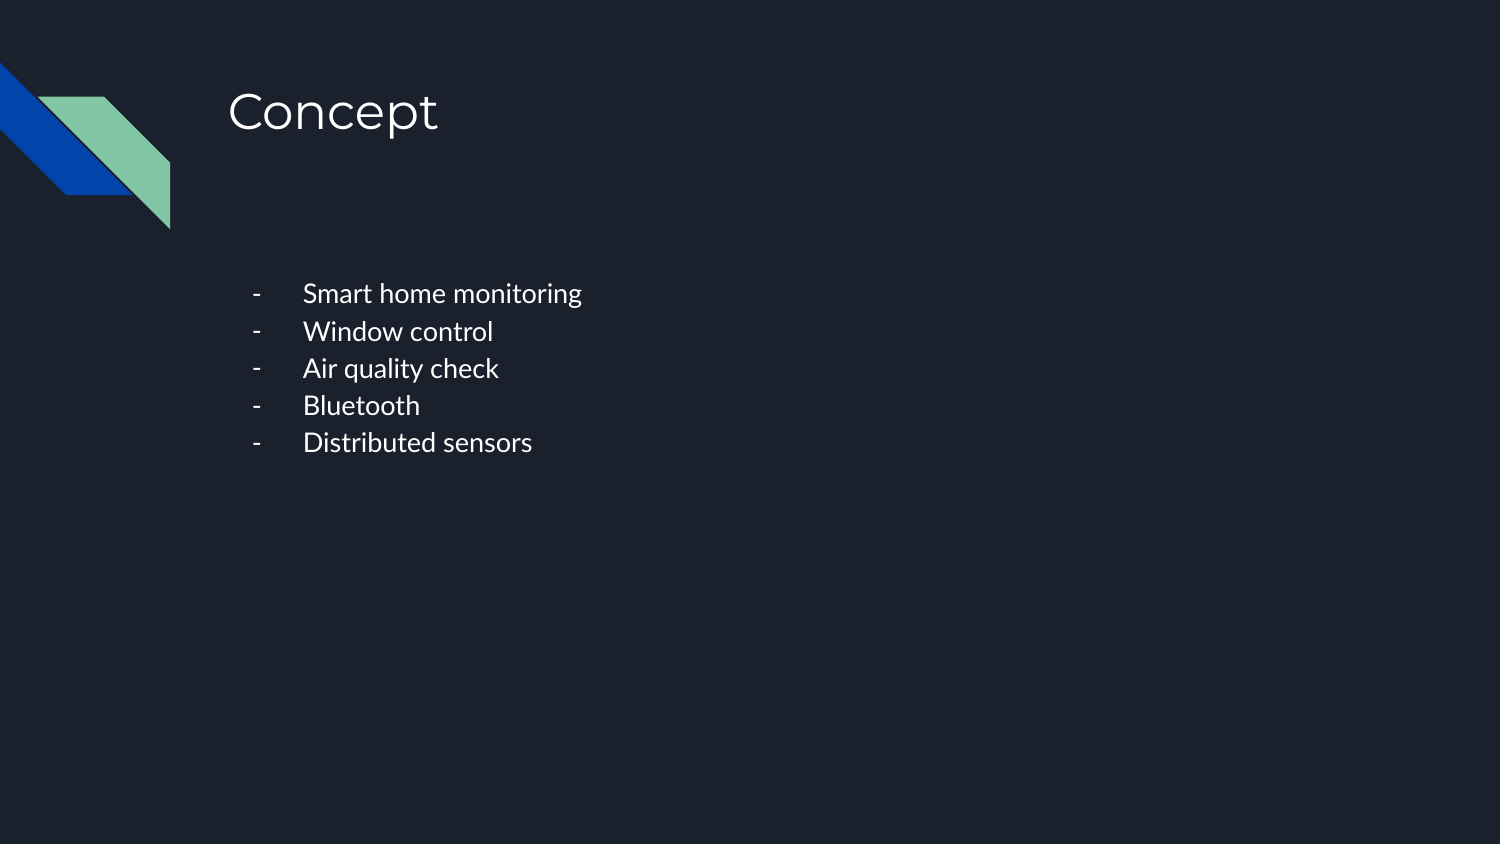

# Concept
Smart home monitoring
Window control
Air quality check
Bluetooth
Distributed sensors